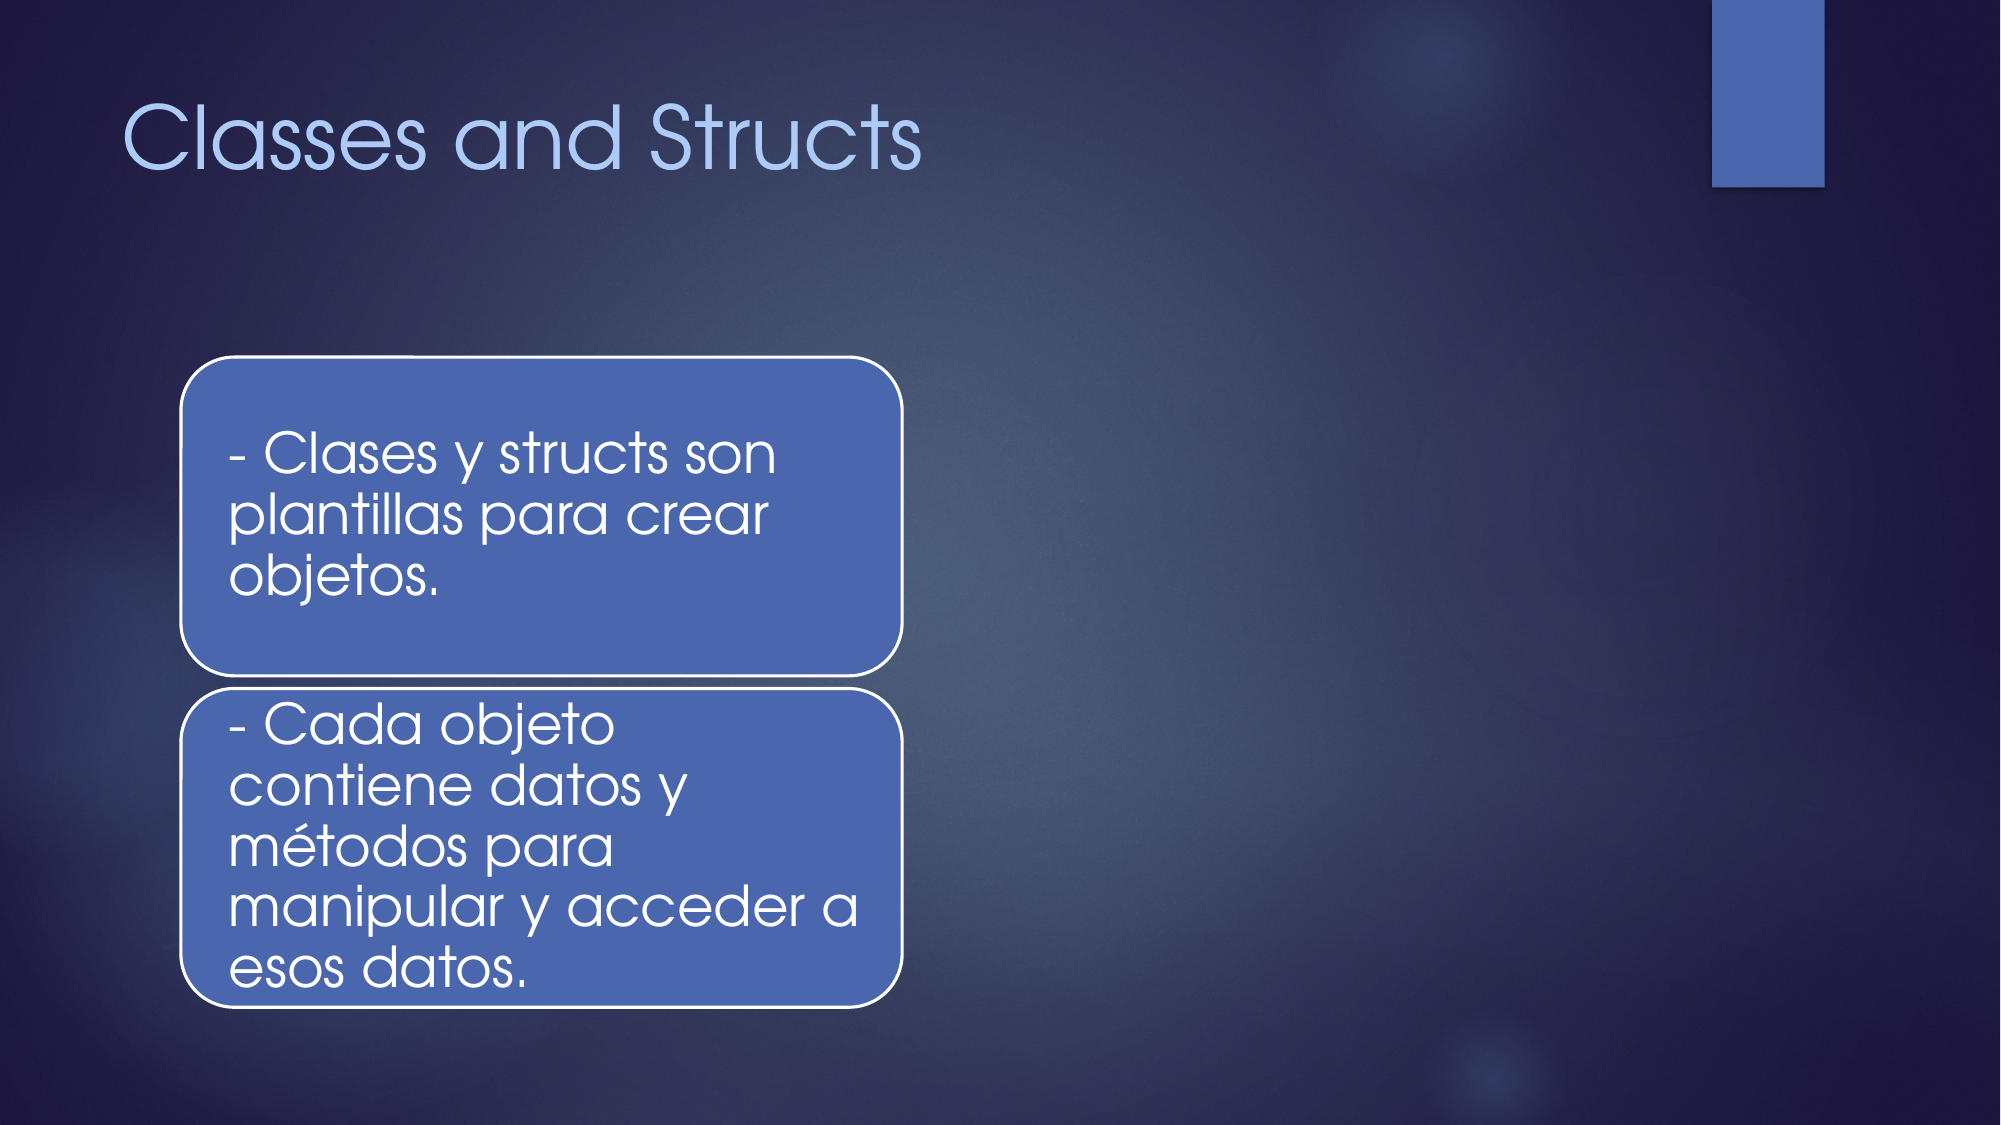

# Classes and Structs

- Clases y structs son plantillas para crear objetos.
- Cada objeto contiene datos y métodos para manipular y acceder a esos datos.